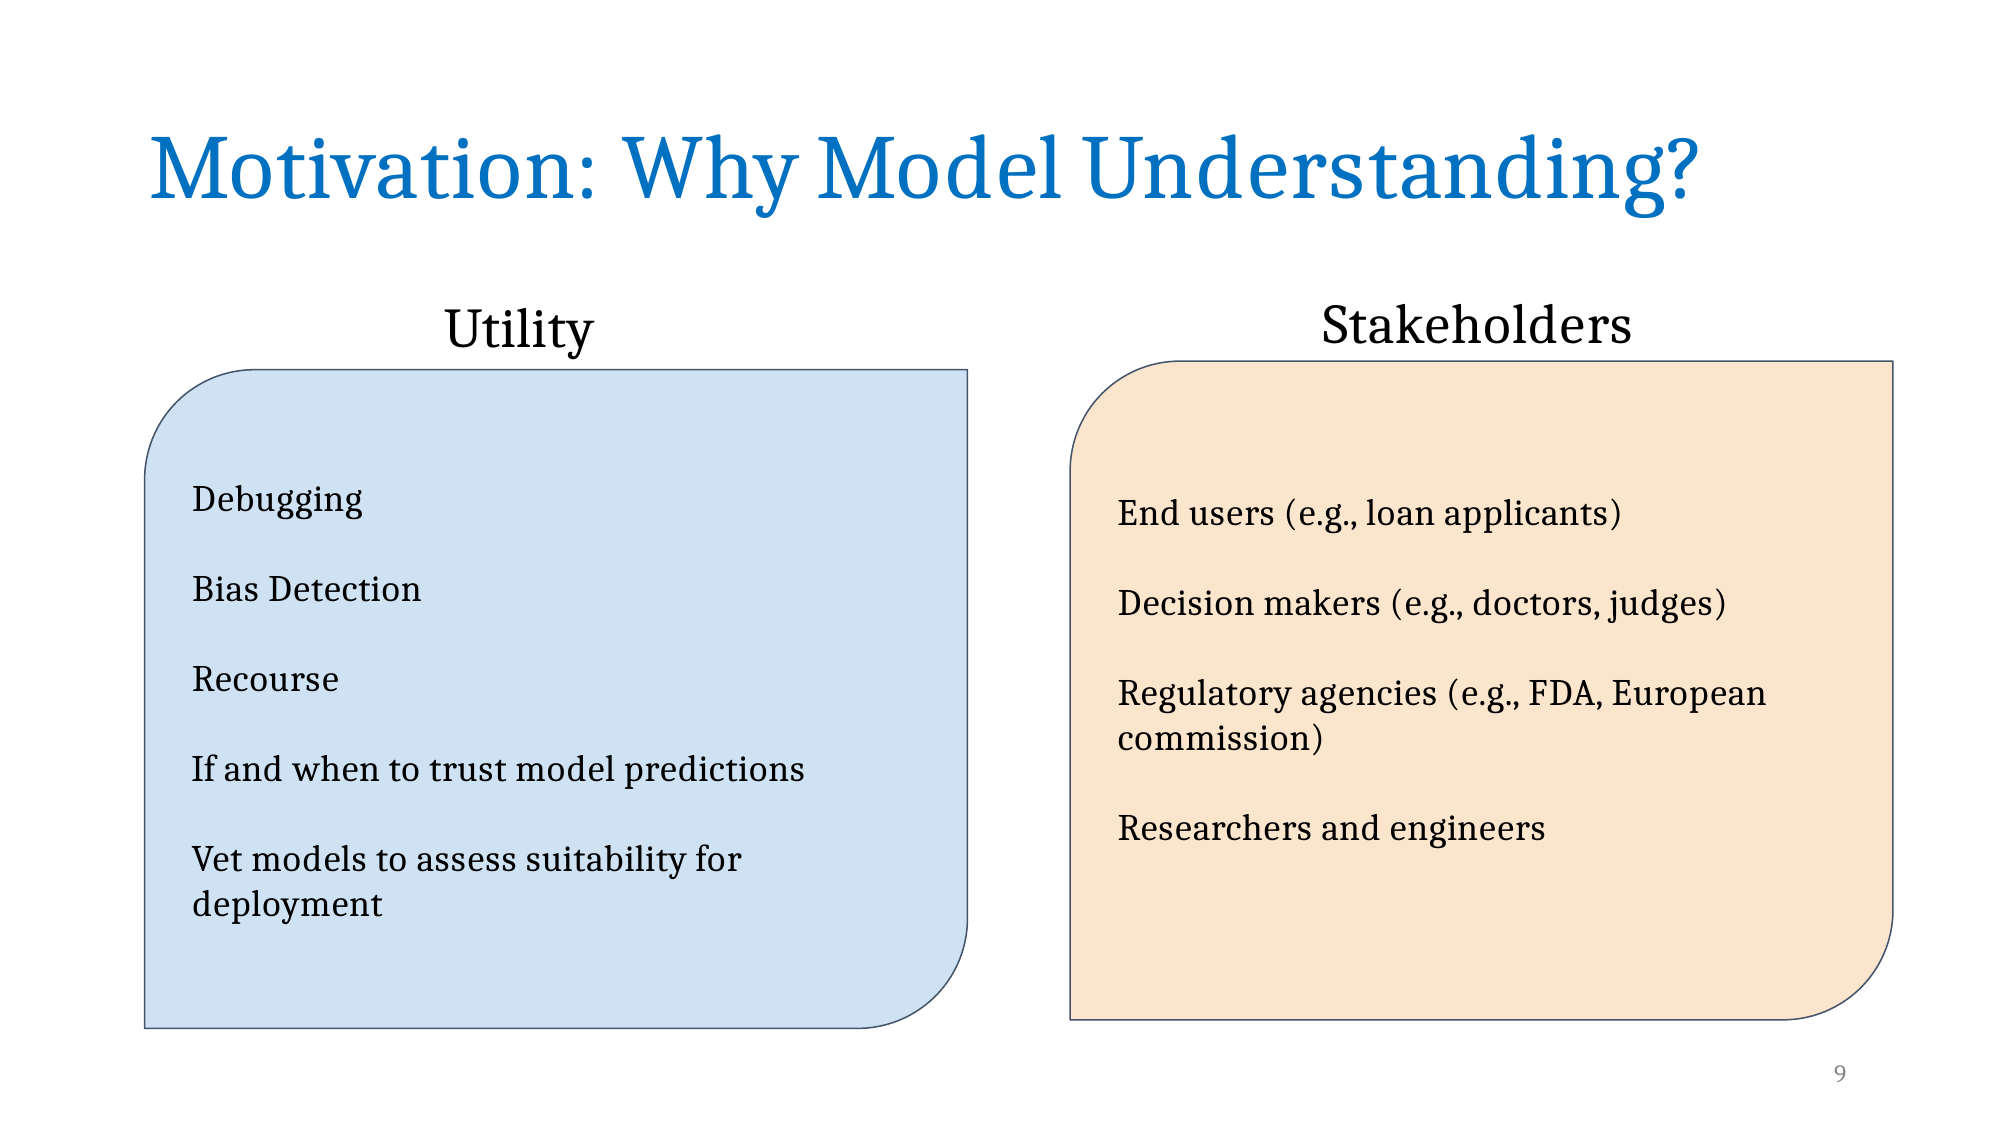

# Motivation: Why Model Understanding?
Stakeholders
Utility

End users (e.g., loan applicants)

Decision makers (e.g., doctors, judges)

Regulatory agencies (e.g., FDA, European commission)

Researchers and engineers

Debugging

Bias Detection

Recourse

If and when to trust model predictions

Vet models to assess suitability for deployment
9